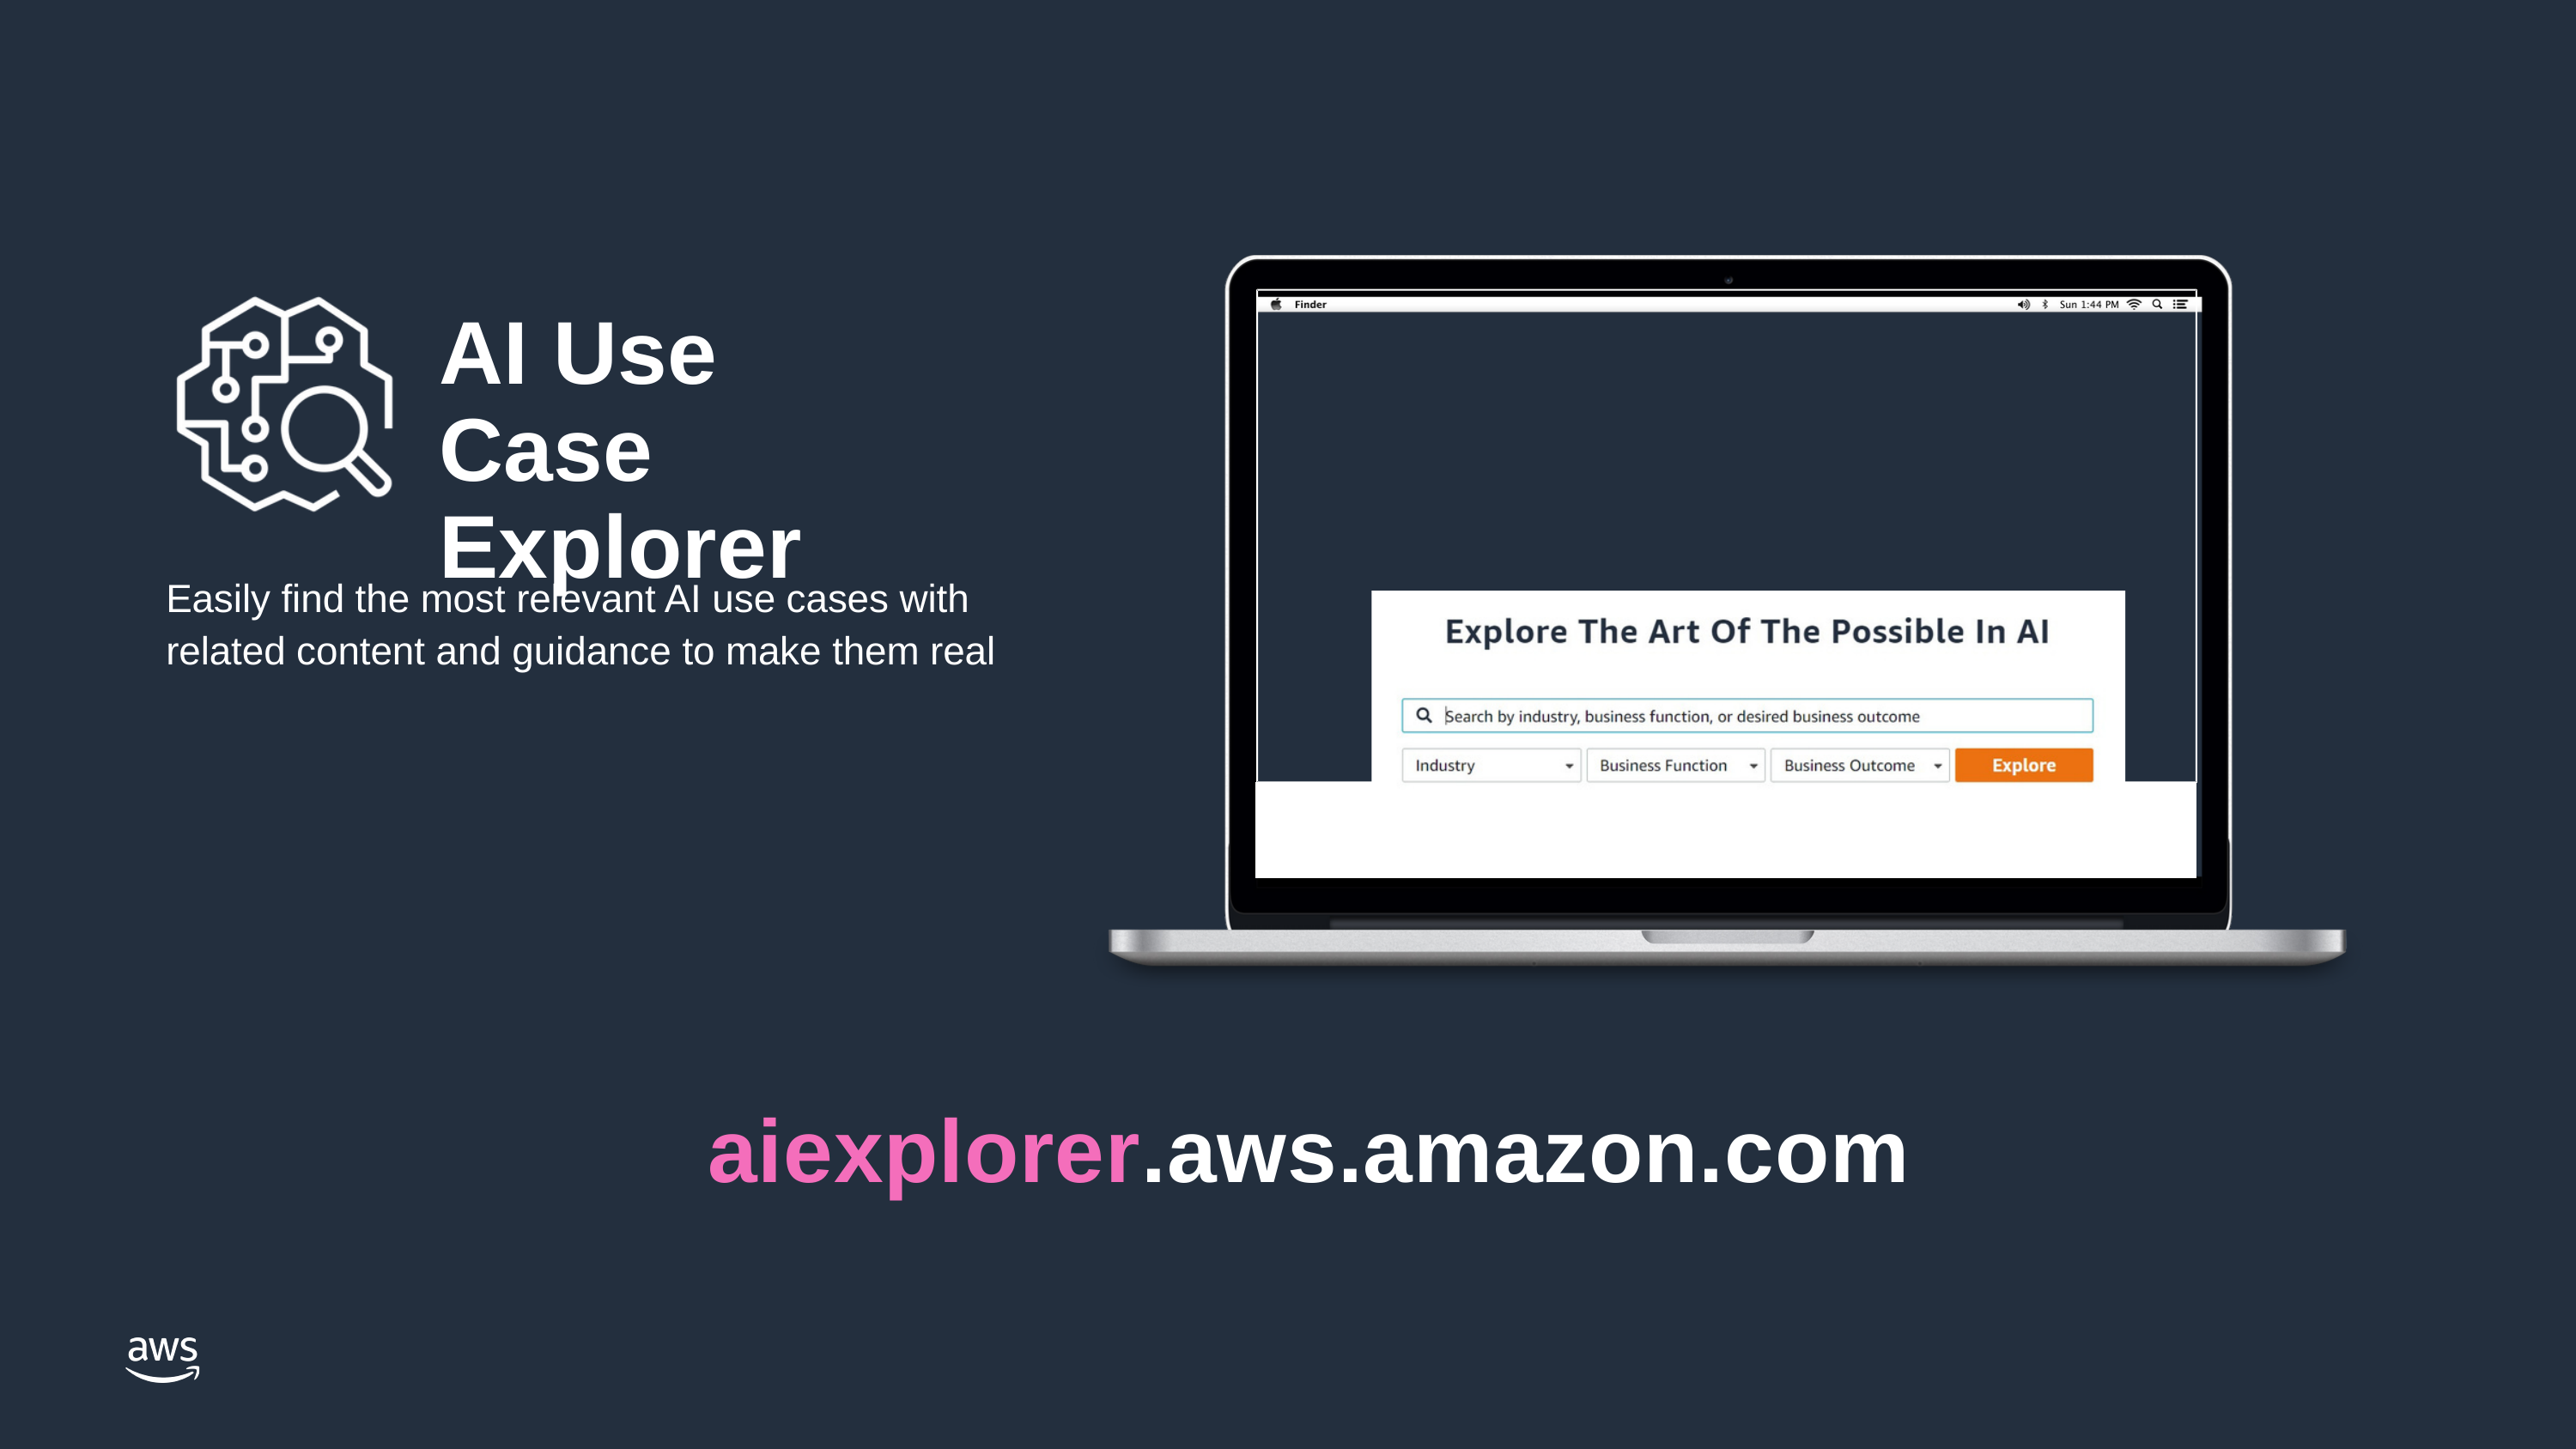

AI Use Case Explorer
Easily find the most relevant AI use cases with related content and guidance to make them real

aiexplorer.aws.amazon.com